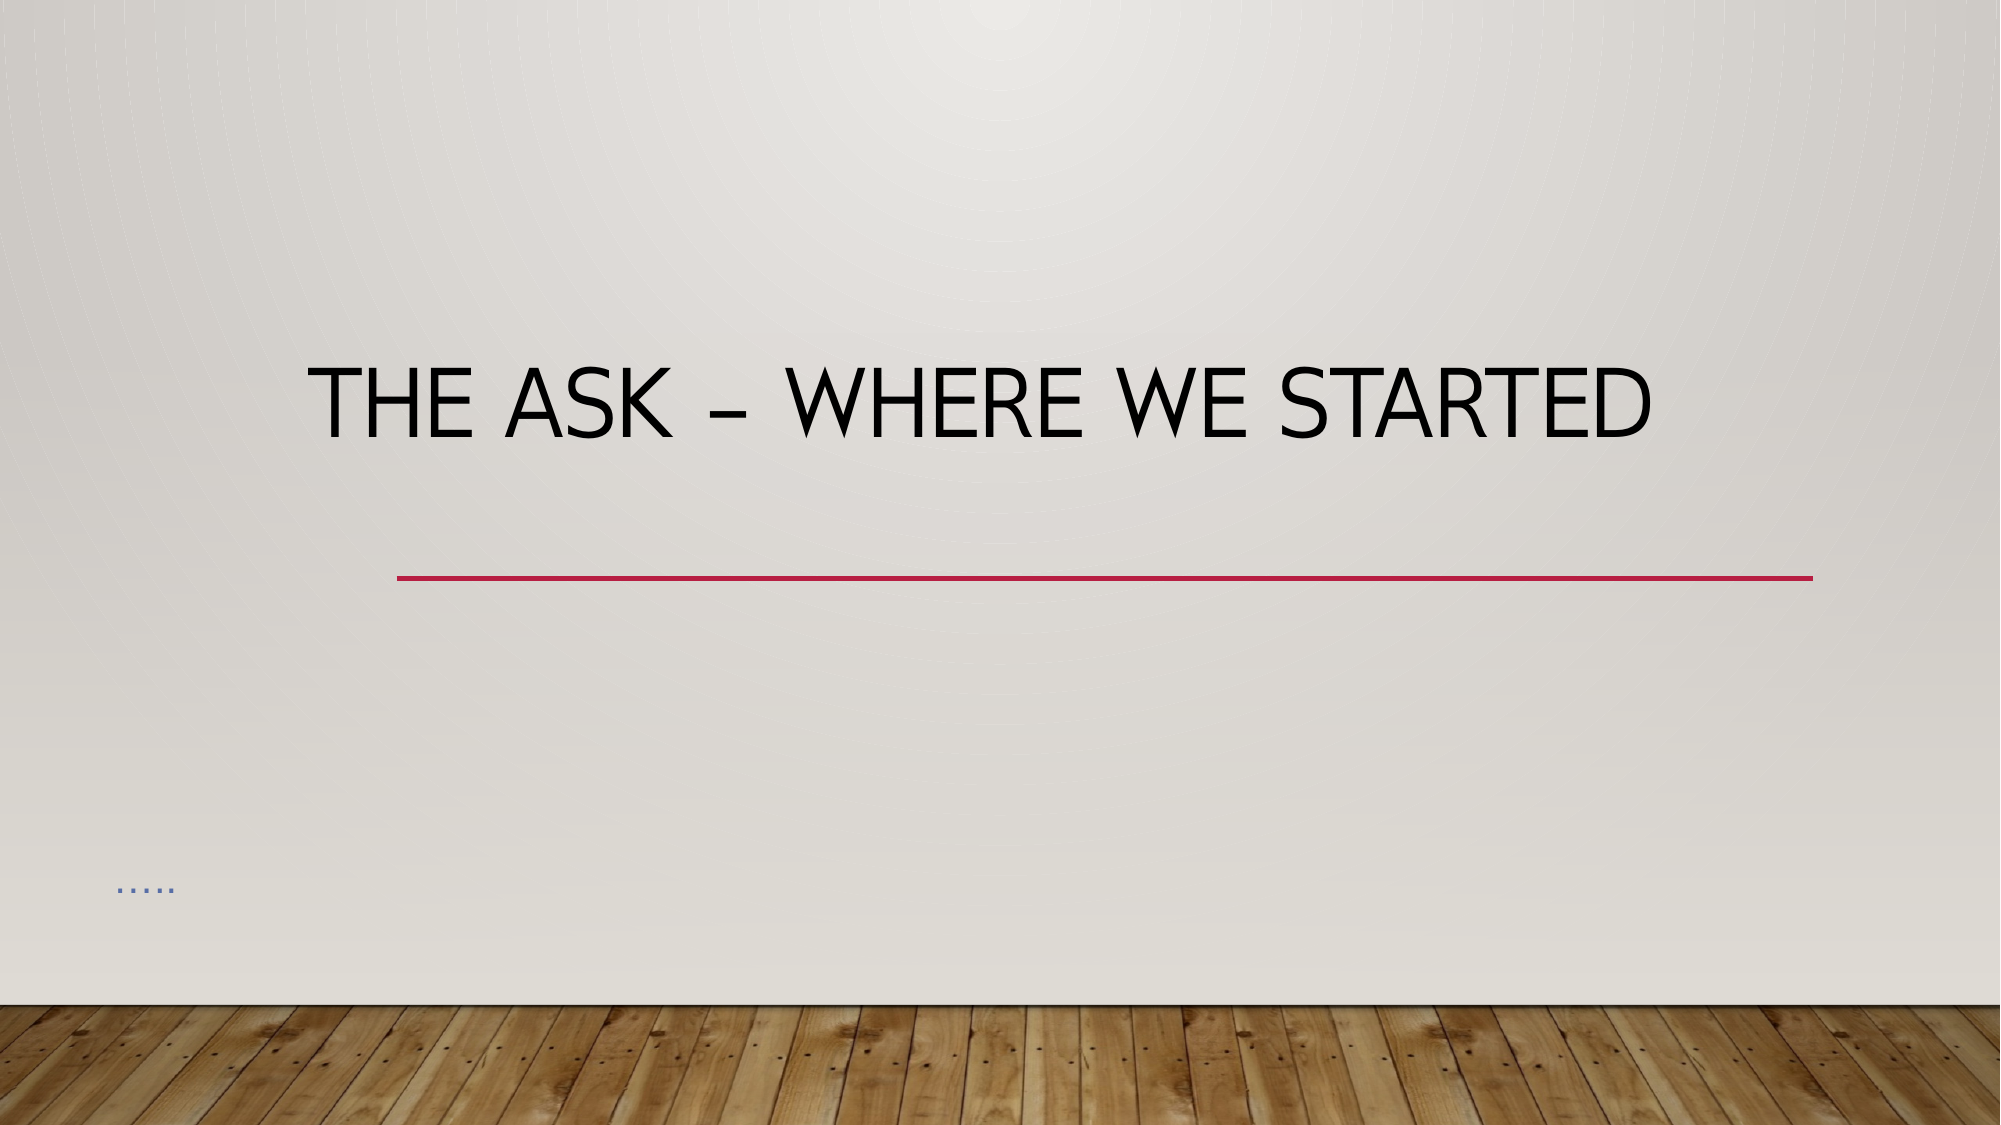

The Ask – Where we started
…..